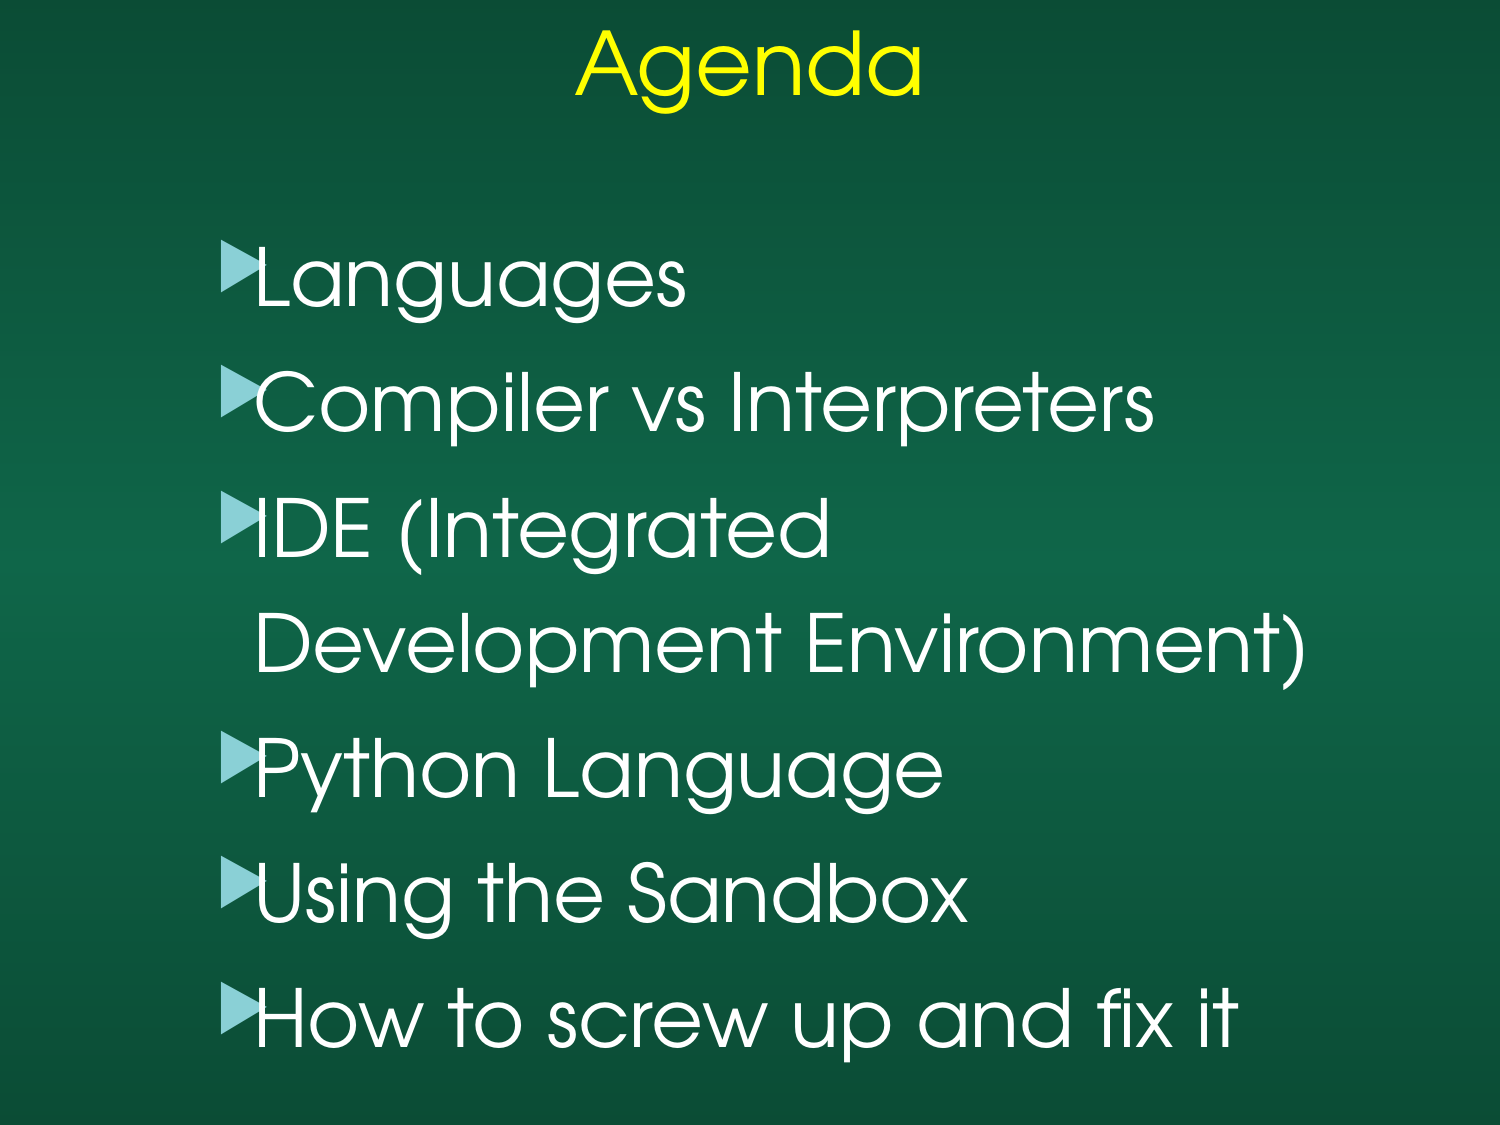

# Agenda
Languages
Compiler vs Interpreters
IDE (Integrated Development Environment)
Python Language
Using the Sandbox
How to screw up and fix it